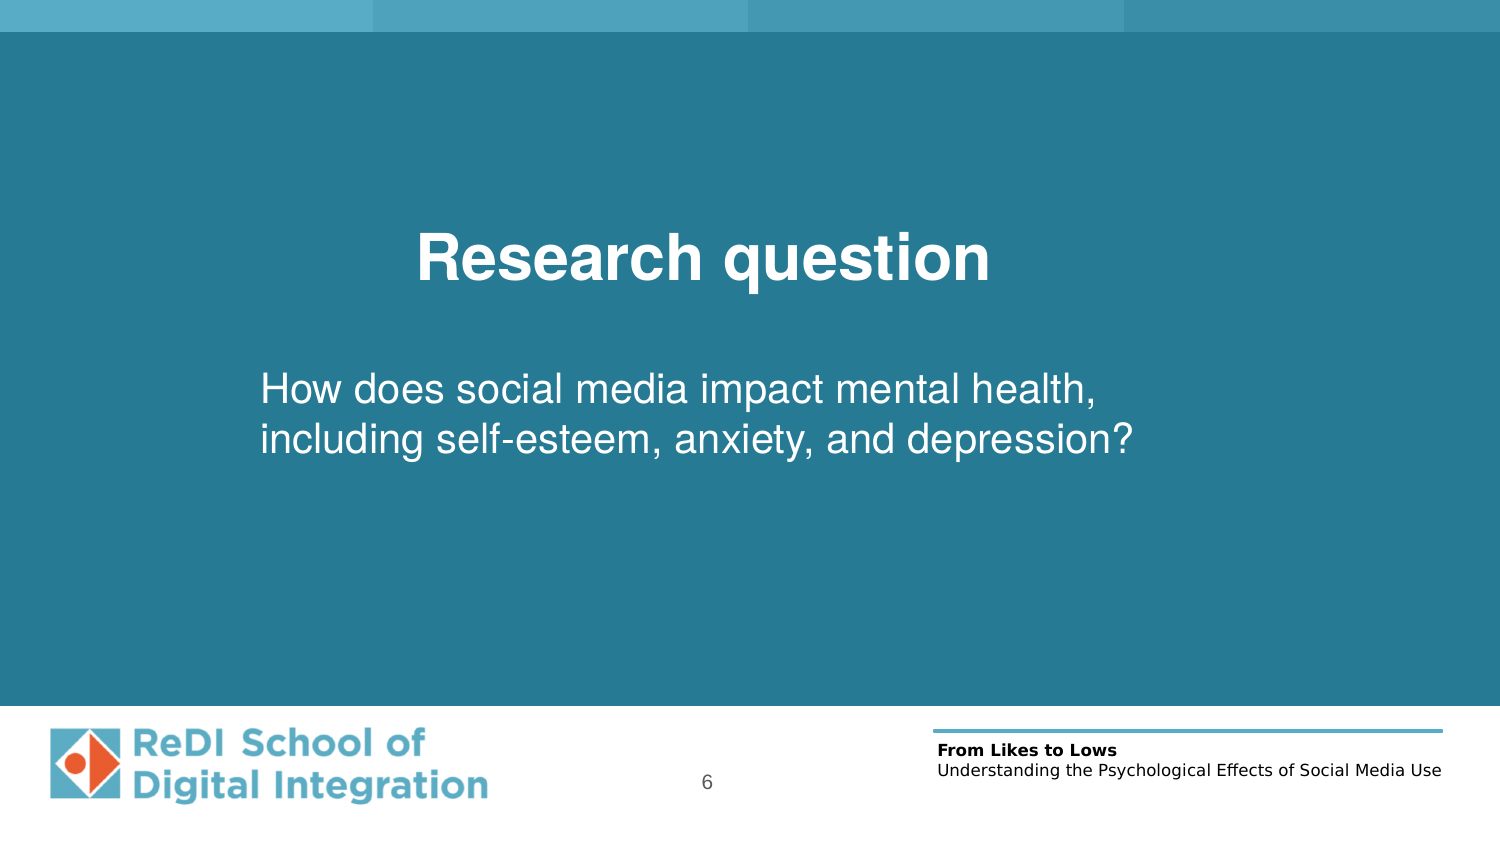

Research question
How does social media impact mental health, including self-esteem, anxiety, and depression?
6